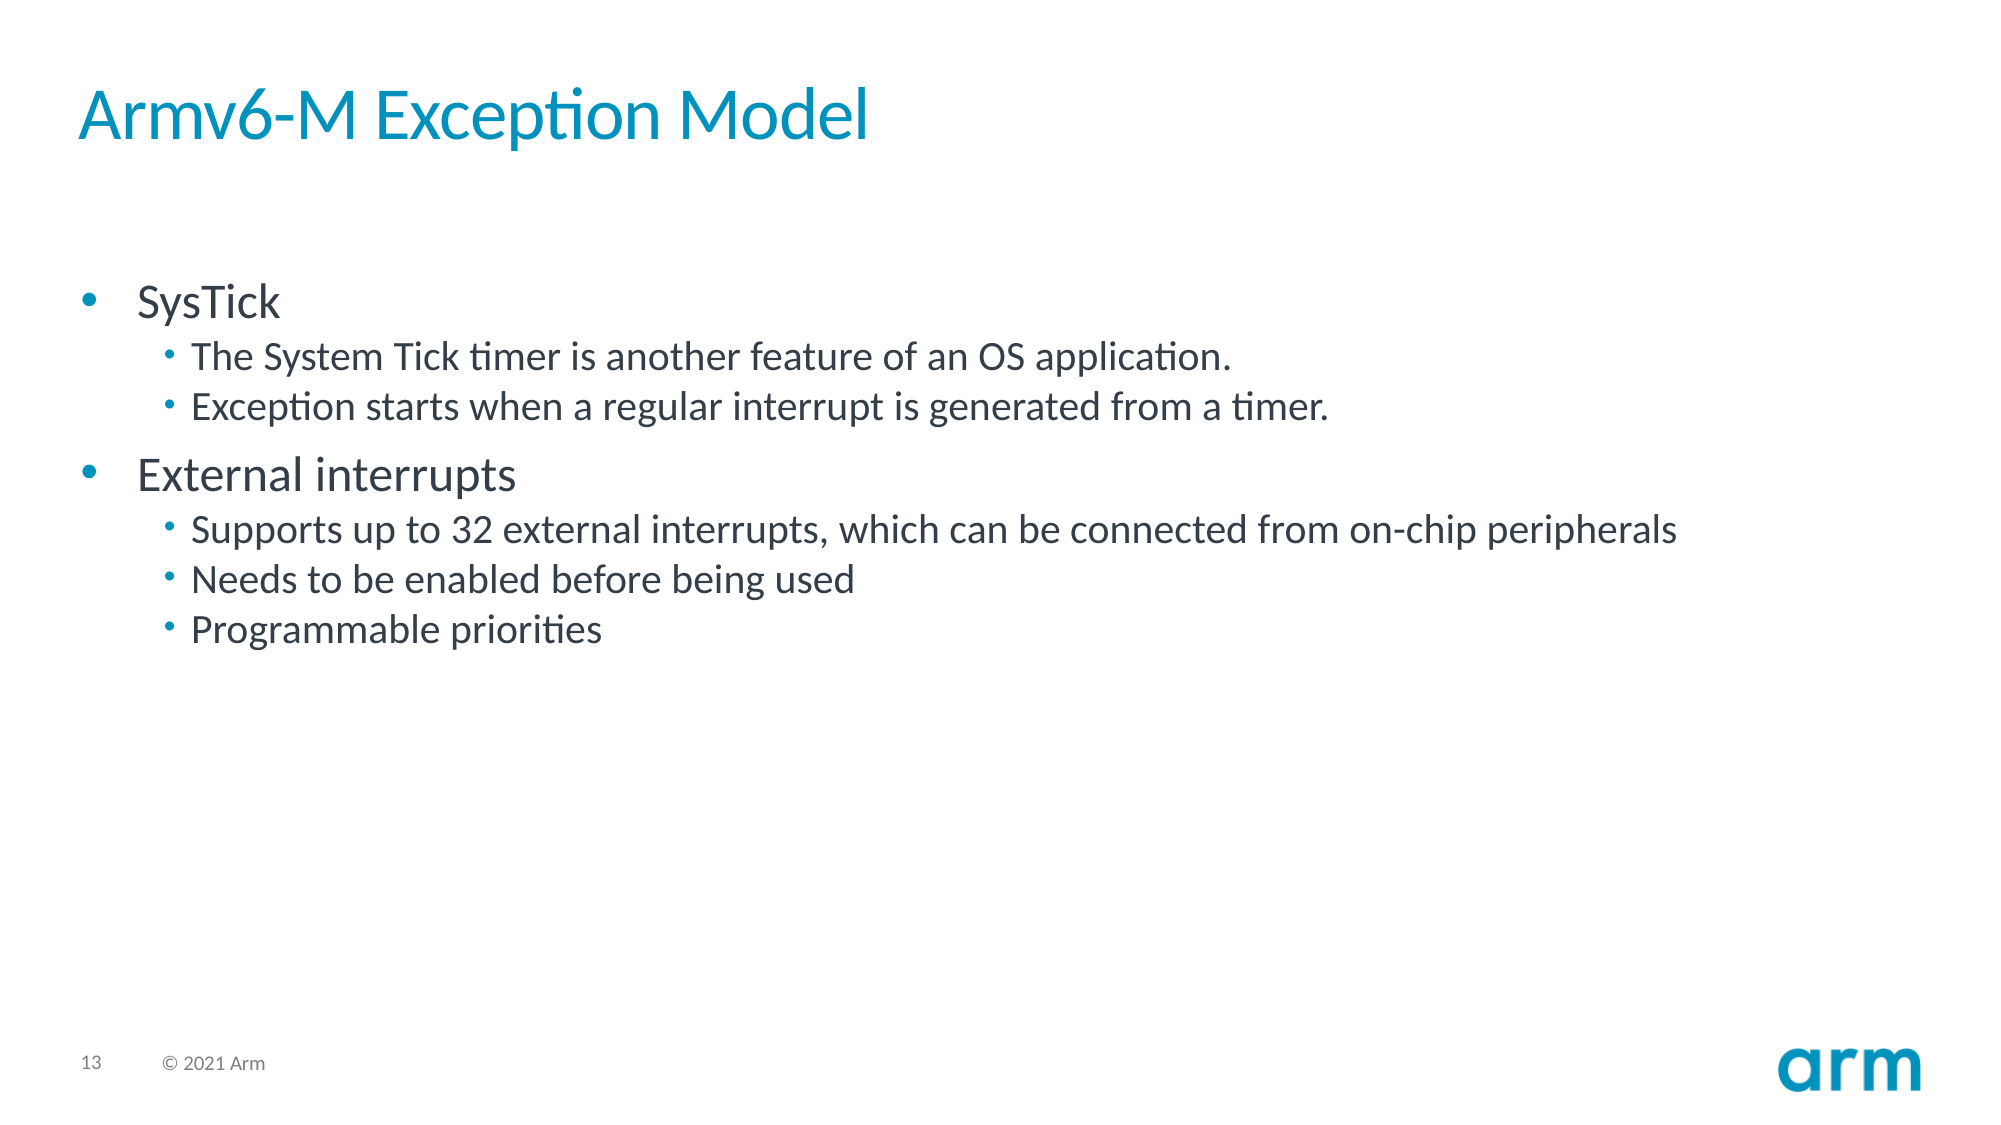

# Armv6-M Exception Model
SysTick
The System Tick timer is another feature of an OS application.
Exception starts when a regular interrupt is generated from a timer.
External interrupts
Supports up to 32 external interrupts, which can be connected from on-chip peripherals
Needs to be enabled before being used
Programmable priorities